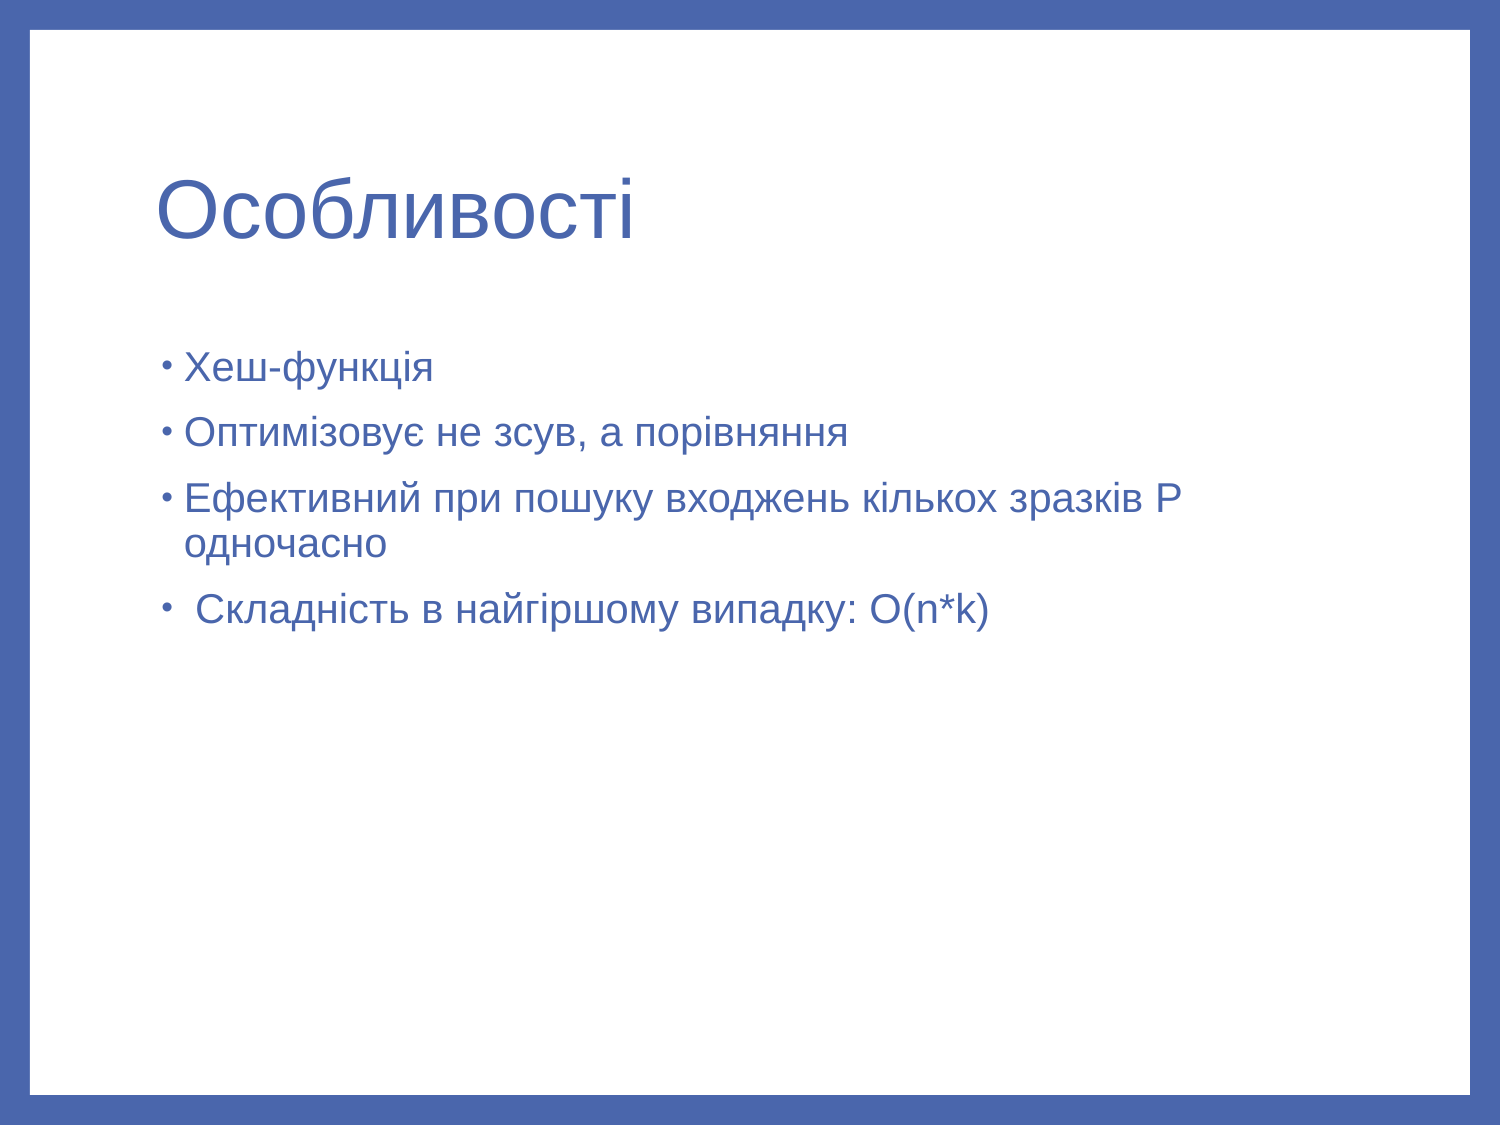

# Особливості
Хеш-функція
Оптимізовує не зсув, а порівняння
Ефективний при пошуку входжень кількох зразків P одночасно
 Складність в найгіршому випадку: O(n*k)